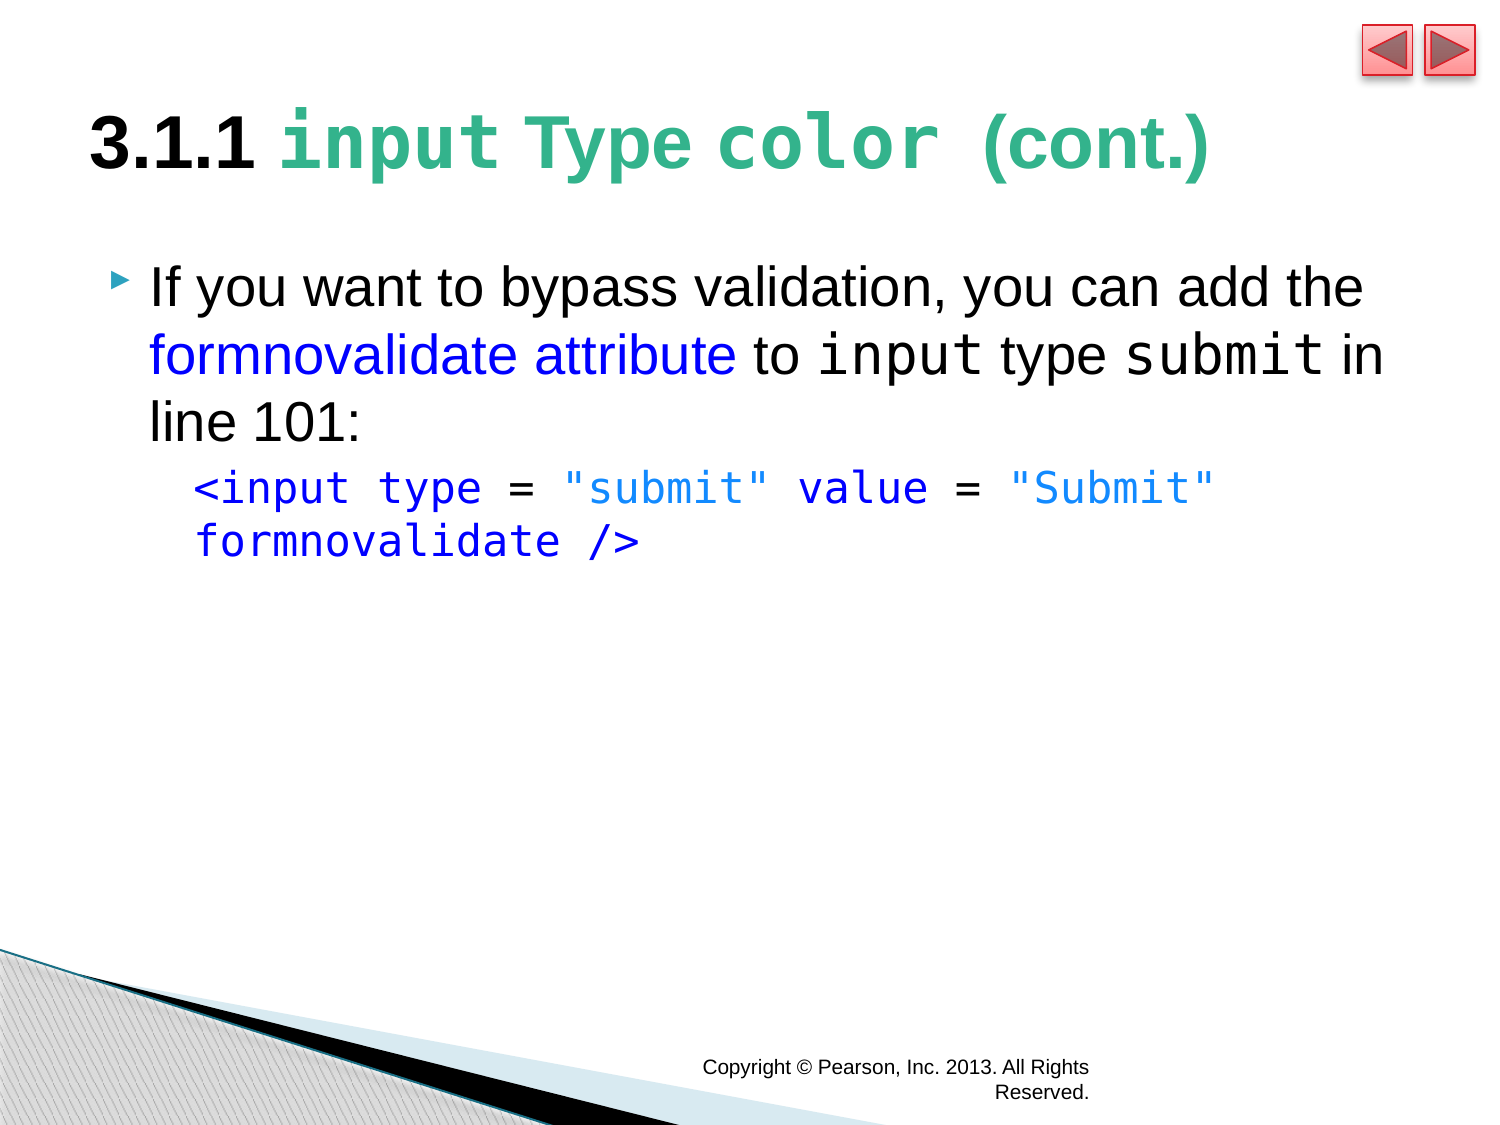

# 3.1.1 input Type color  (cont.)
If you want to bypass validation, you can add the formnovalidate attribute to input type submit in line 101:
<input type = "submit" value = "Submit" formnovalidate />
Copyright © Pearson, Inc. 2013. All Rights Reserved.